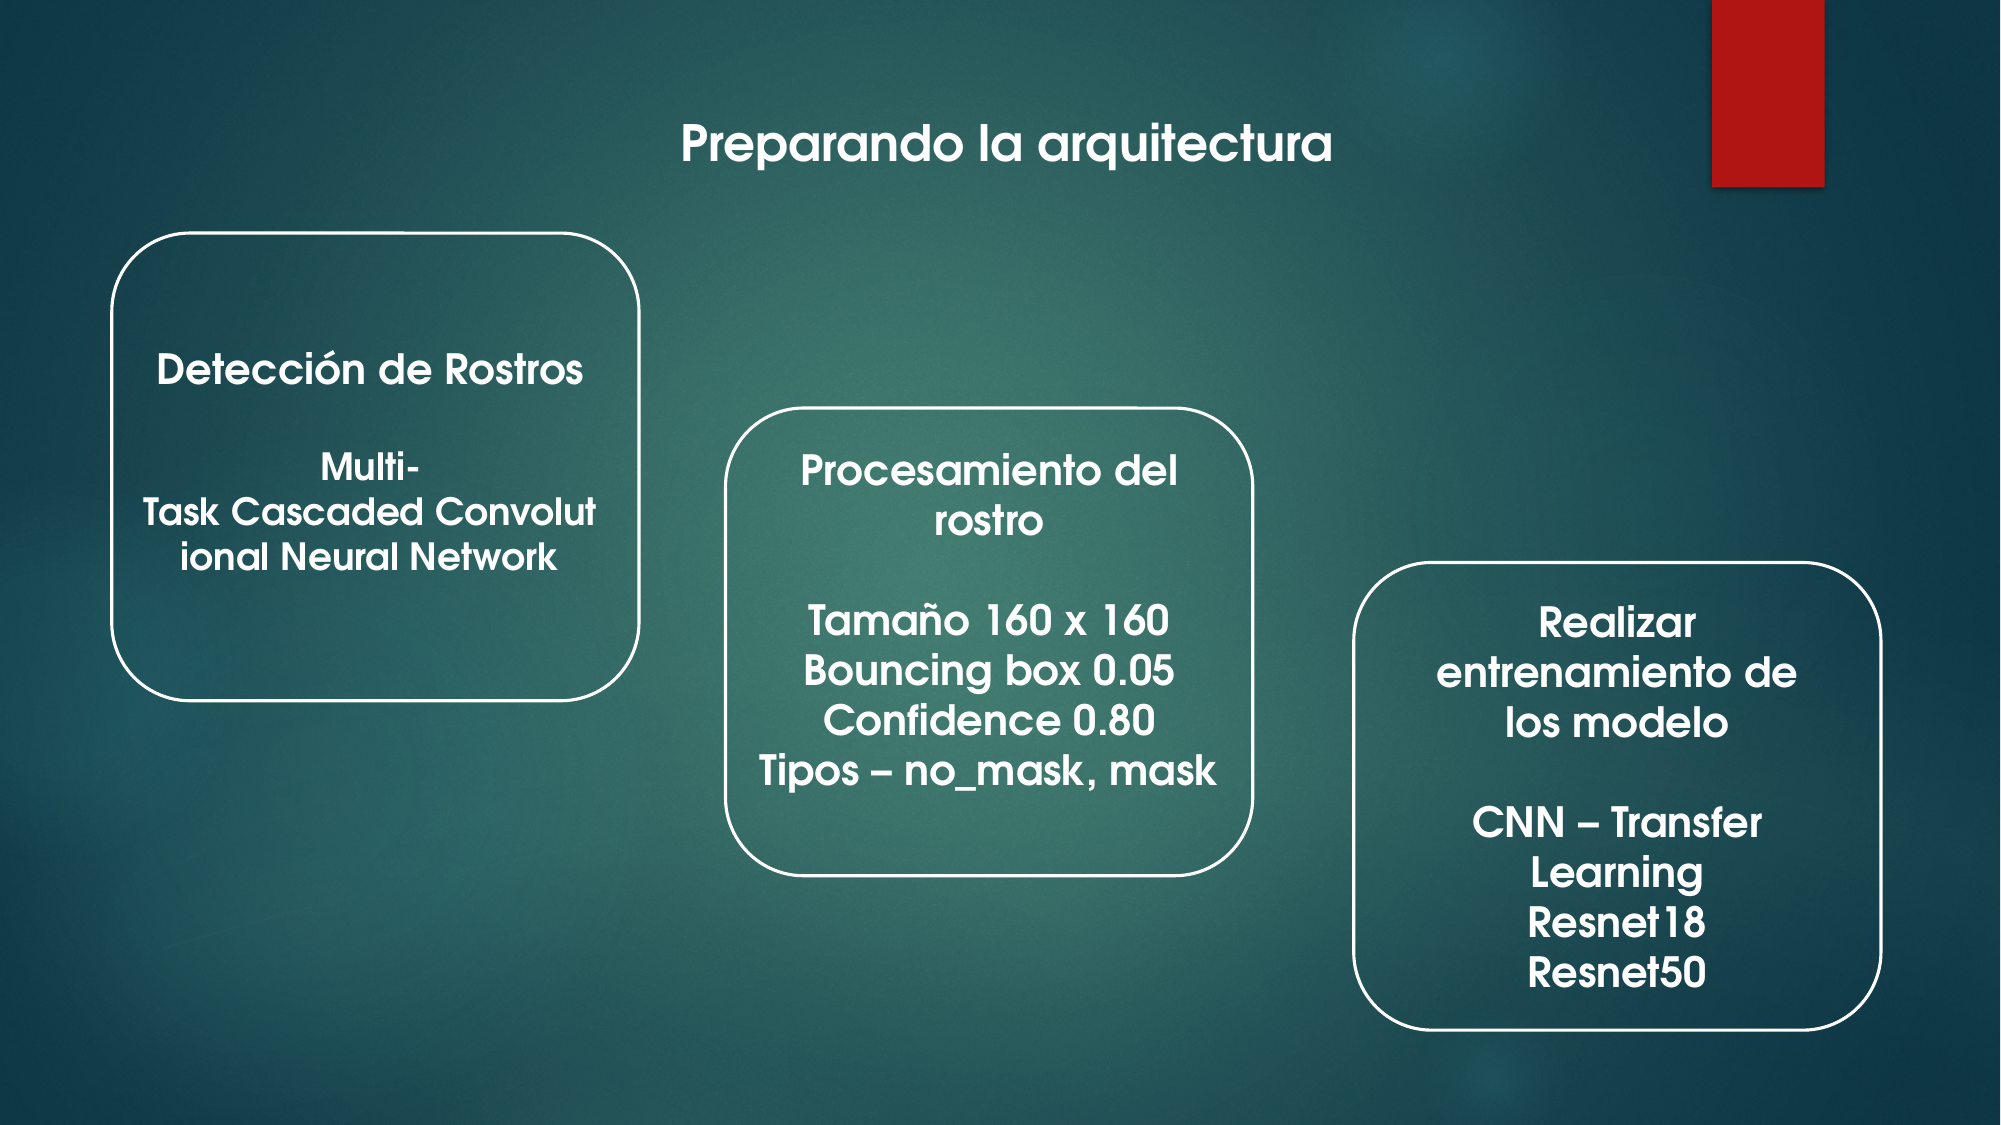

Preparando la arquitectura

Detección de Rostros

Multi-Task Cascaded Convolutional Neural Network

Procesamiento del rostro

Tamaño 160 x 160
Bouncing box 0.05
Confidence 0.80
Tipos – no_mask, mask

Realizar entrenamiento de los modelo

CNN – Transfer Learning
Resnet18
Resnet50